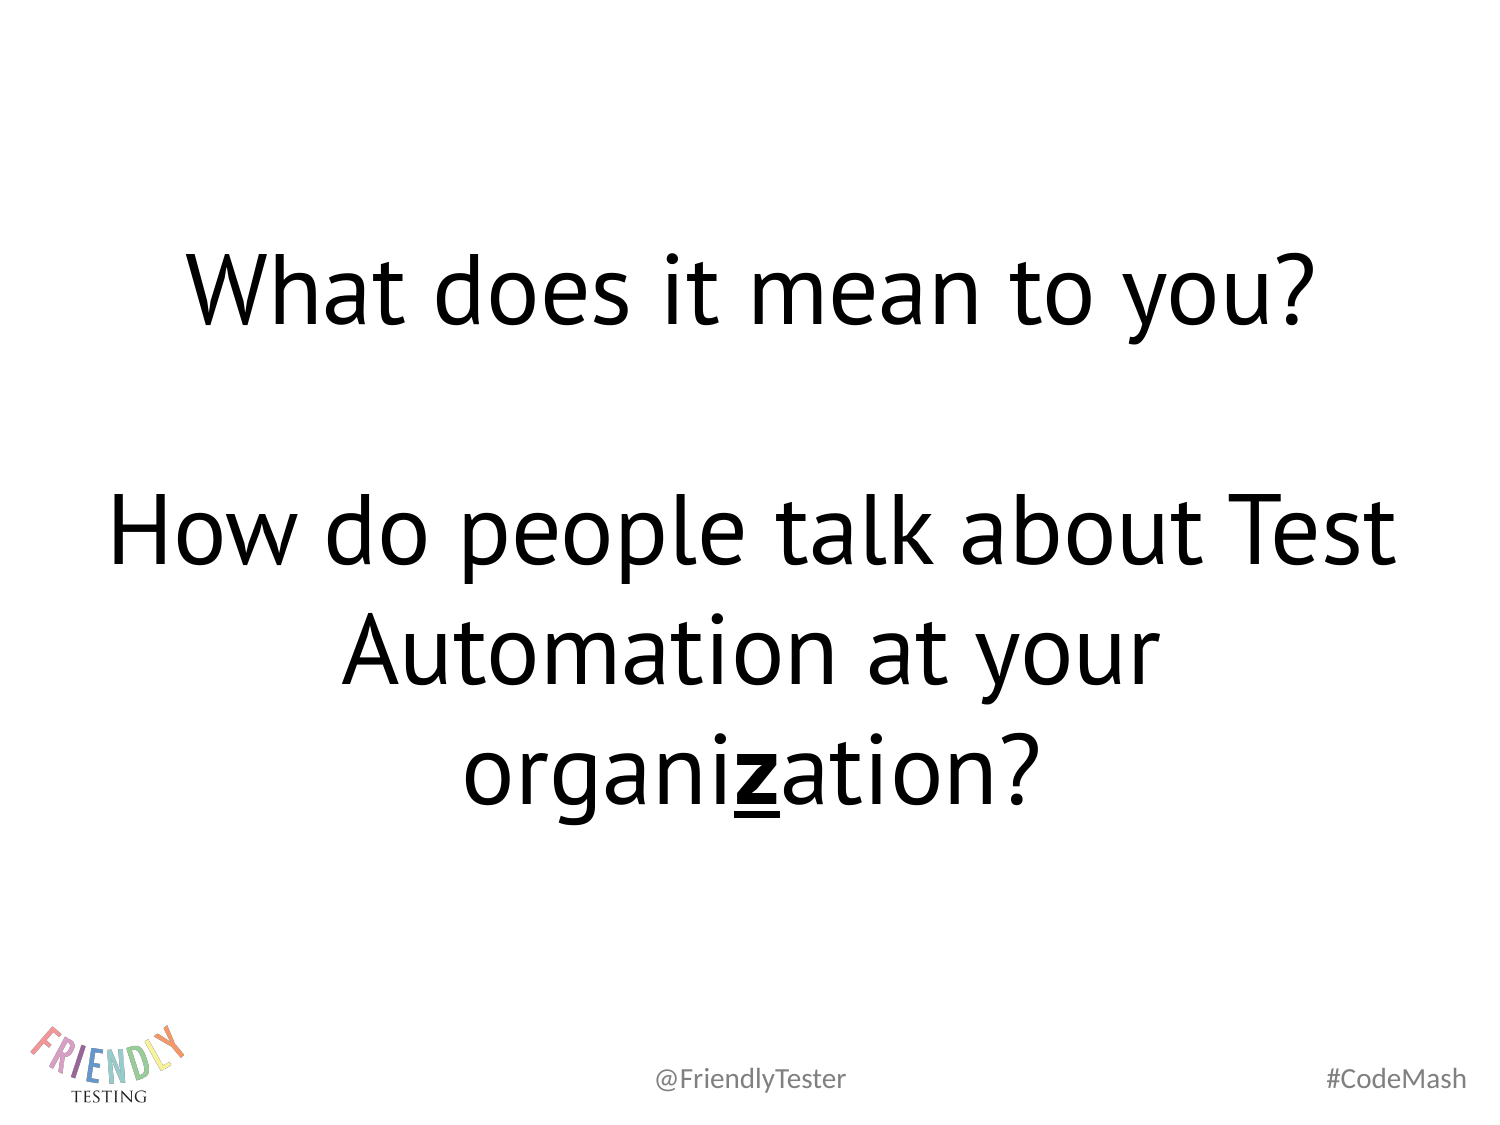

What does it mean to you?

How do people talk about Test Automation at your organization?